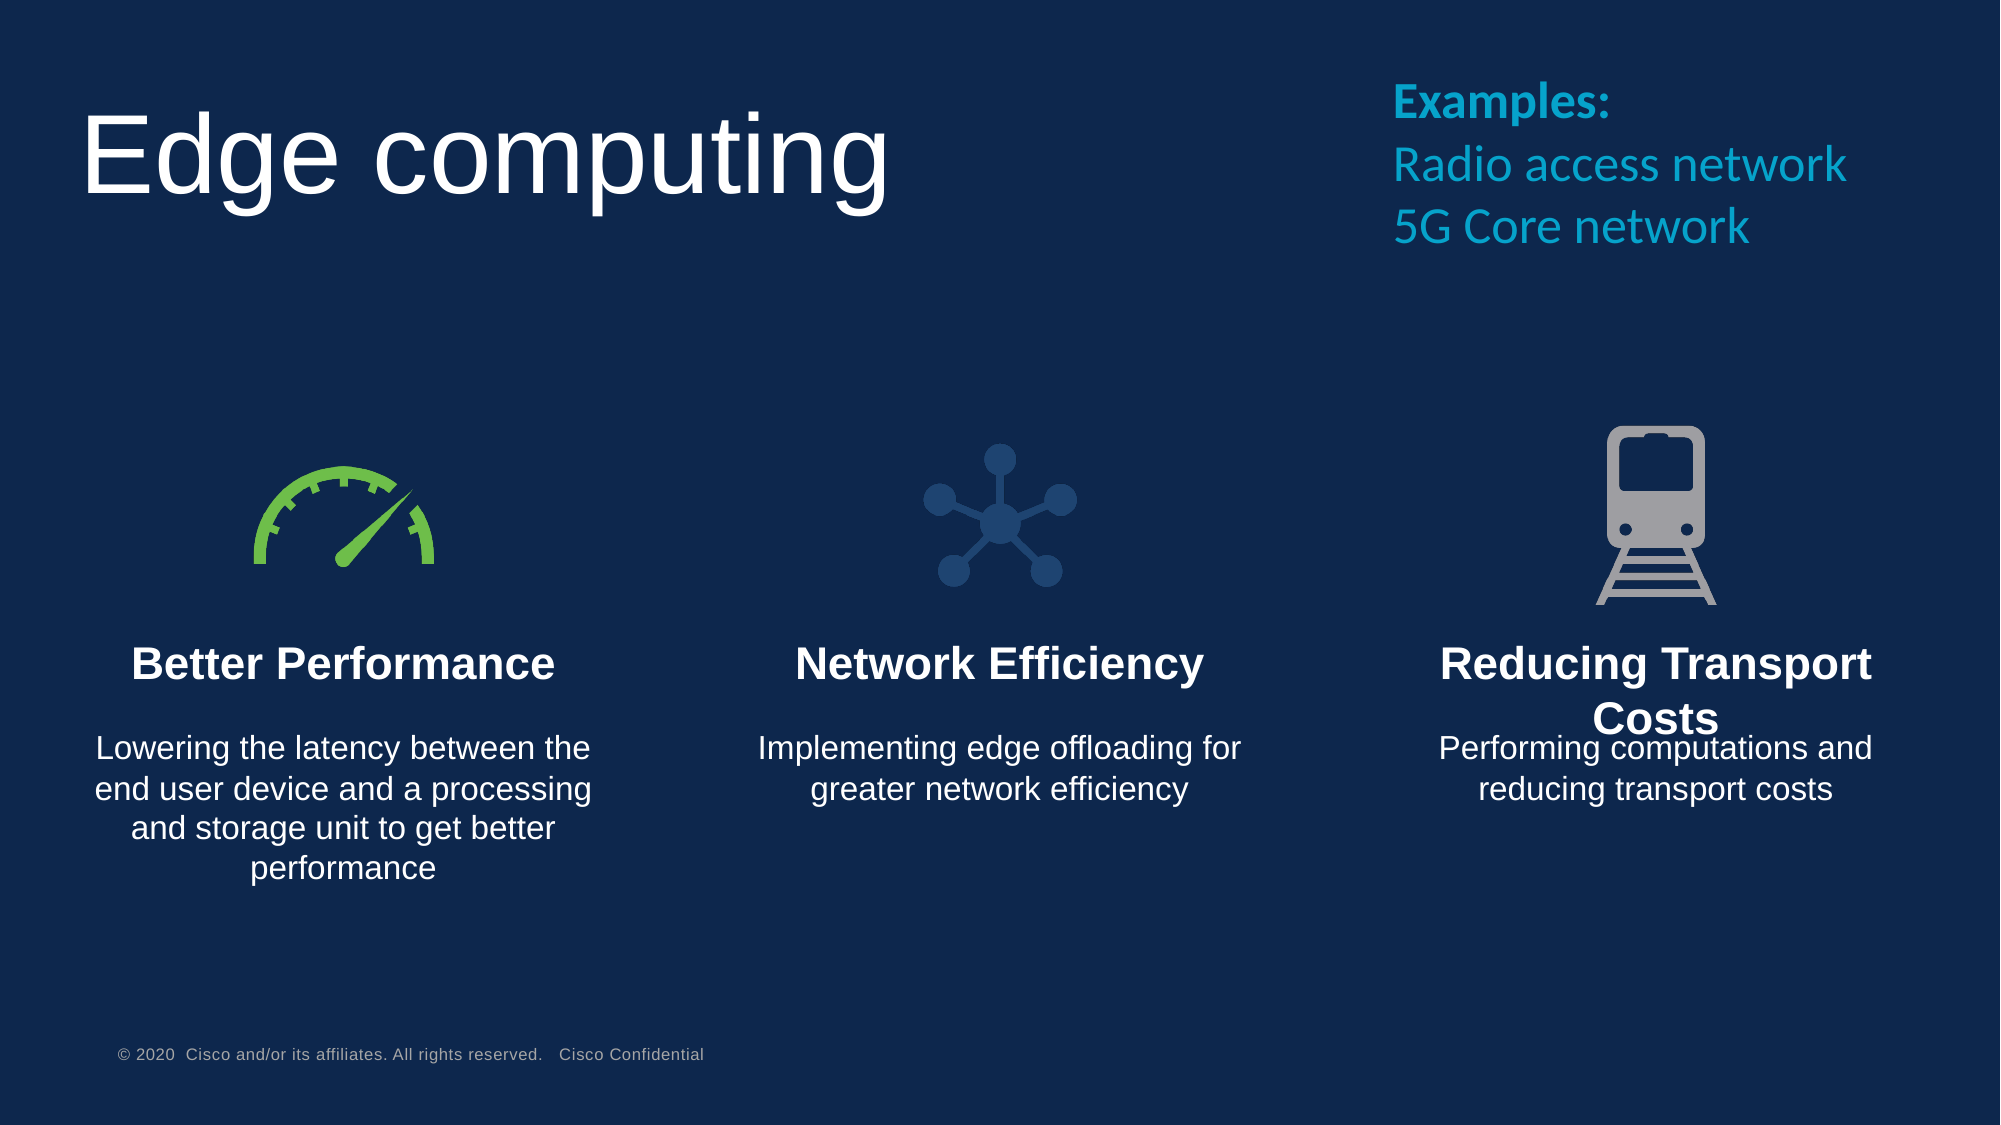

Edge computing
Examples:
Radio access network
5G Core network
Better Performance
Lowering the latency between the end user device and a processing and storage unit to get better performance
Network Efficiency
Implementing edge offloading for greater network efficiency
Reducing Transport Costs
Performing computations and reducing transport costs